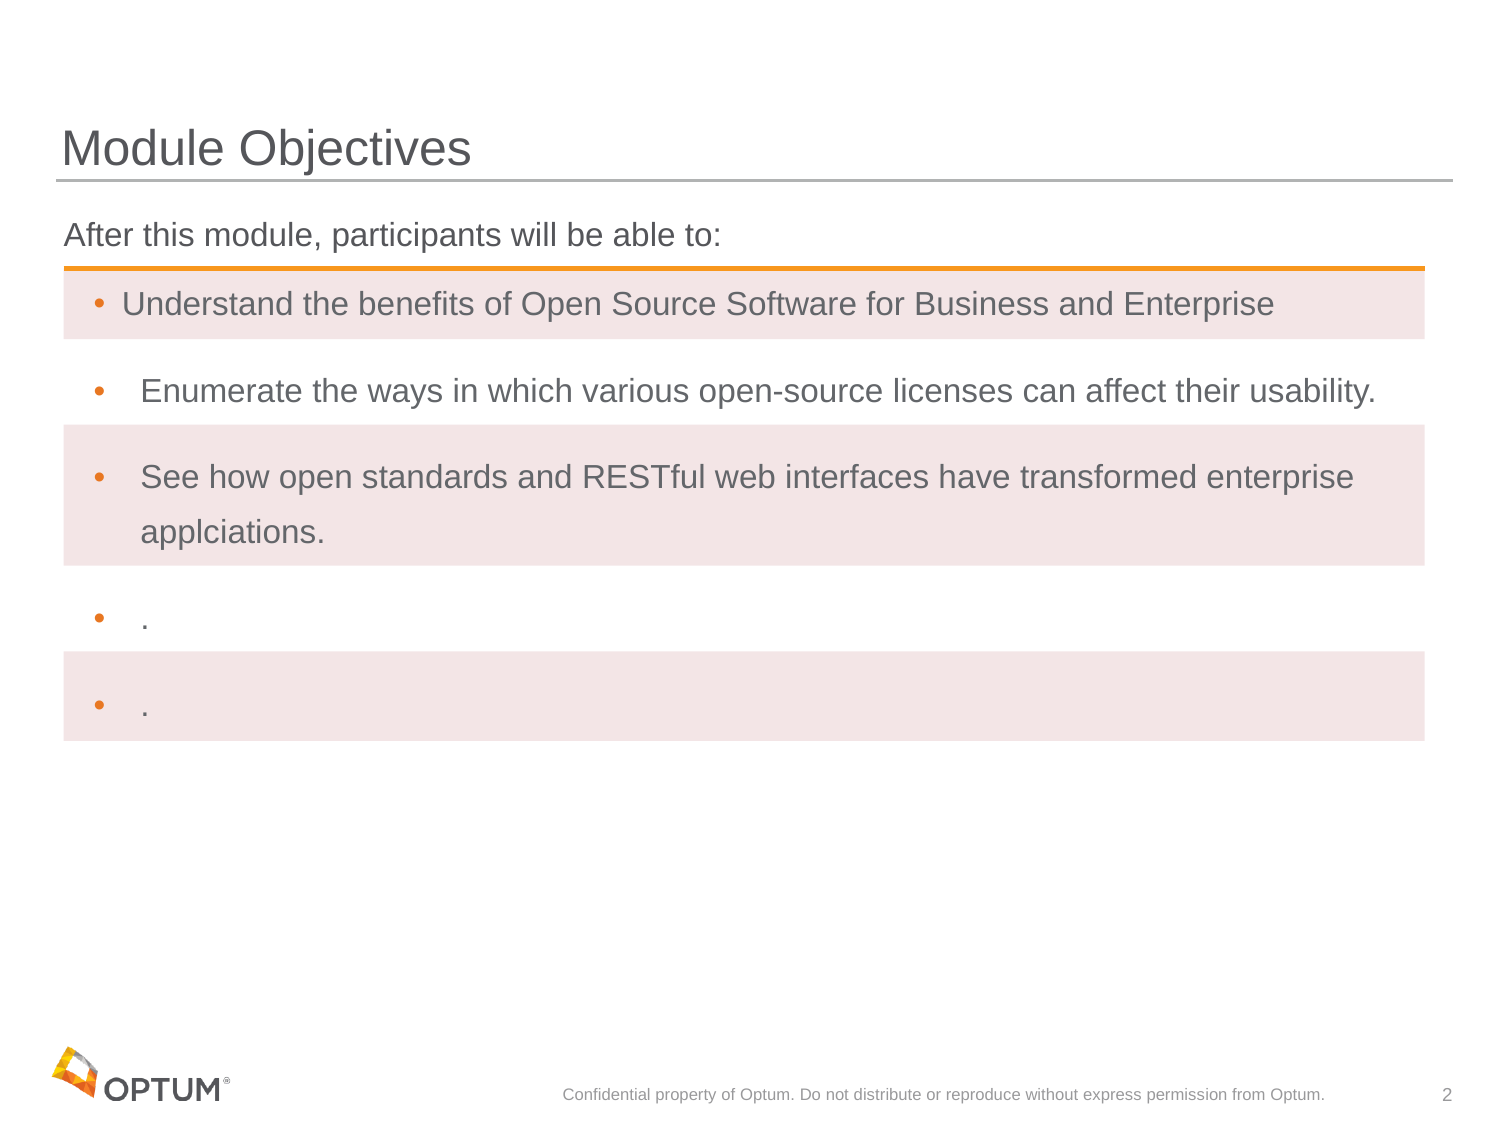

# Module Objectives
| After this module, participants will be able to: |
| --- |
| Understand the benefits of Open Source Software for Business and Enterprise |
| Enumerate the ways in which various open-source licenses can affect their usability. |
| See how open standards and RESTful web interfaces have transformed enterprise applciations. |
| . |
| . |
Confidential property of Optum. Do not distribute or reproduce without express permission from Optum.
2